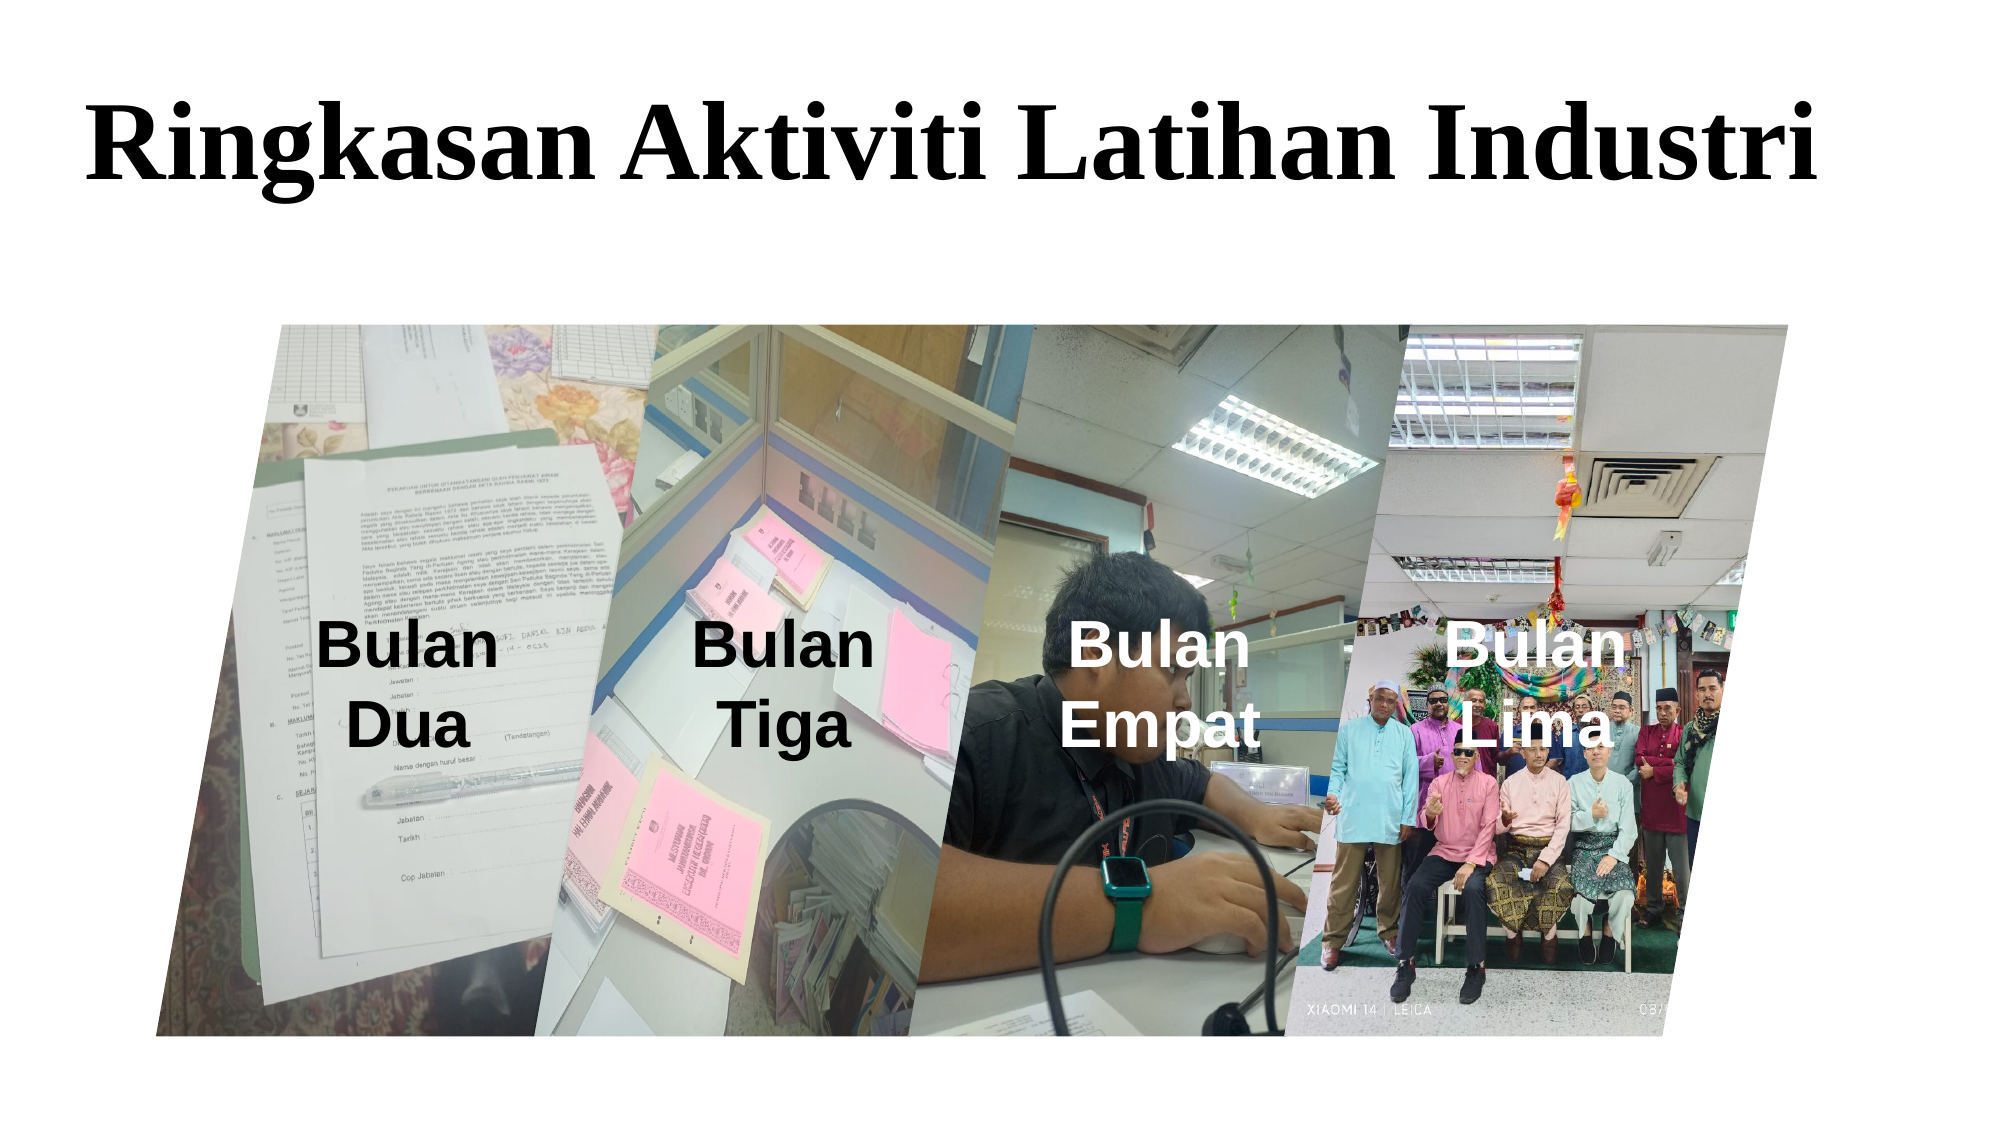

Ringkasan Aktiviti Latihan Industri
Bulan Dua
Bulan Tiga
Bulan
Empat
Bulan
Lima